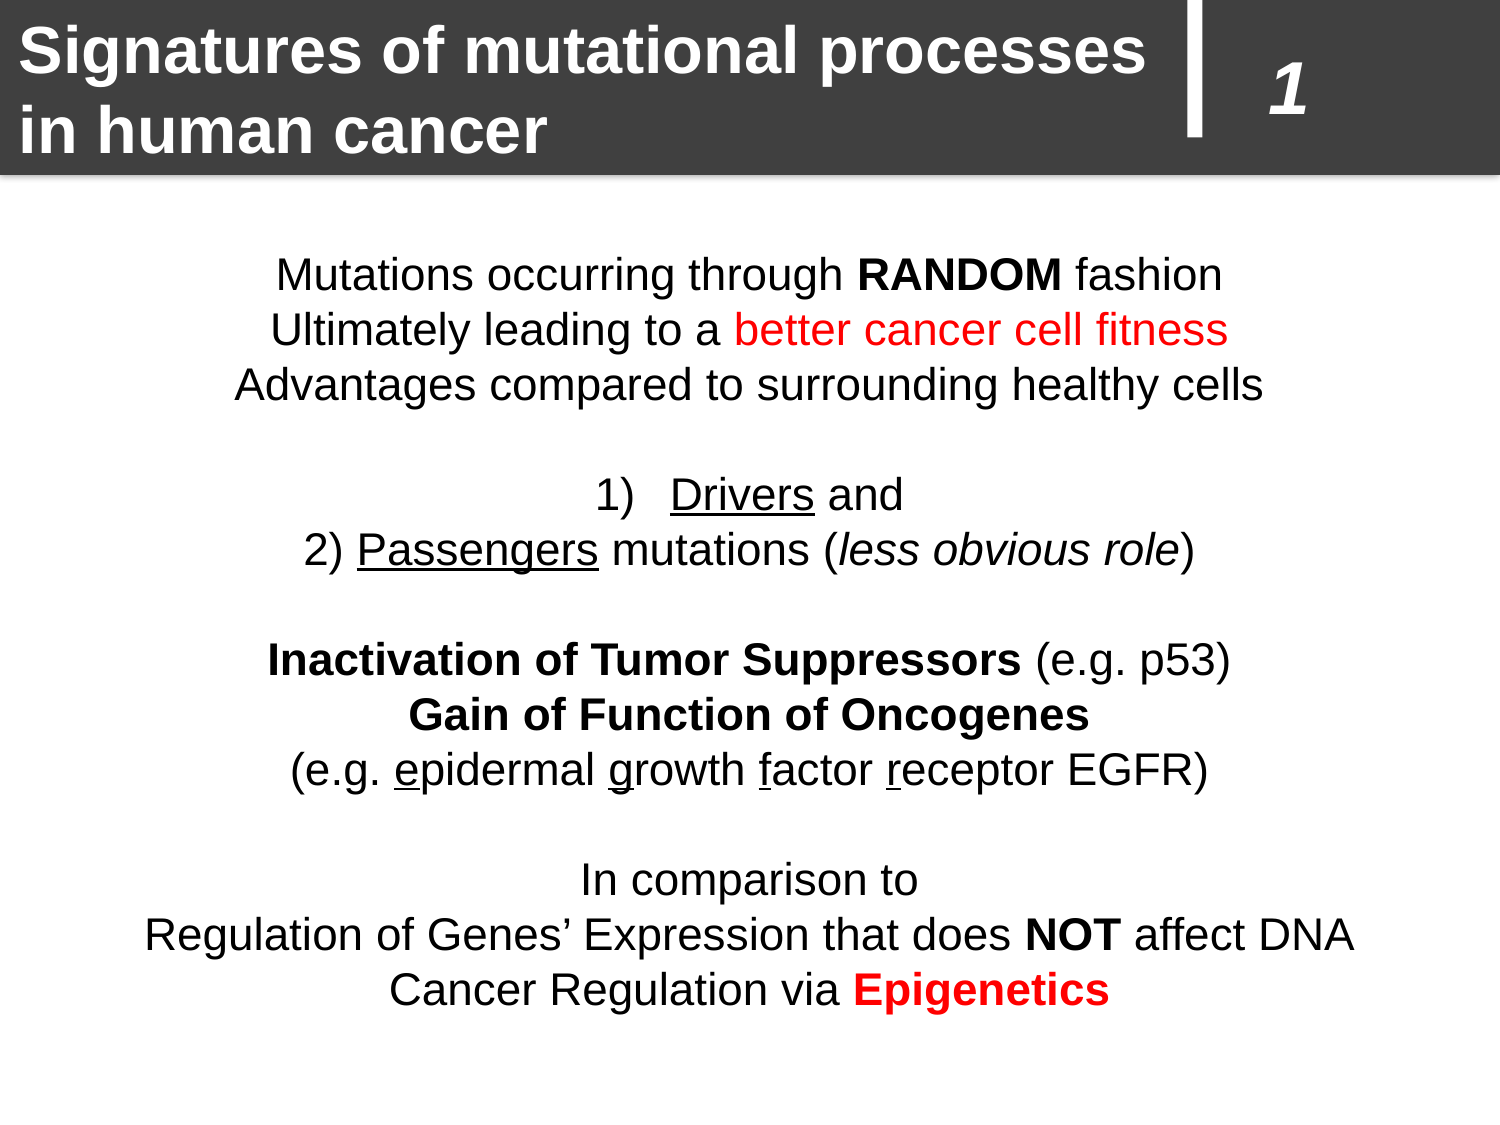

Signatures of mutational processes
in human cancer

1
Mutations occurring through RANDOM fashion
Ultimately leading to a better cancer cell fitness
Advantages compared to surrounding healthy cells

Drivers and
2) Passengers mutations (less obvious role)

Inactivation of Tumor Suppressors (e.g. p53)
Gain of Function of Oncogenes
(e.g. epidermal growth factor receptor EGFR)

In comparison to
Regulation of Genes’ Expression that does NOT affect DNA
Cancer Regulation via Epigenetics